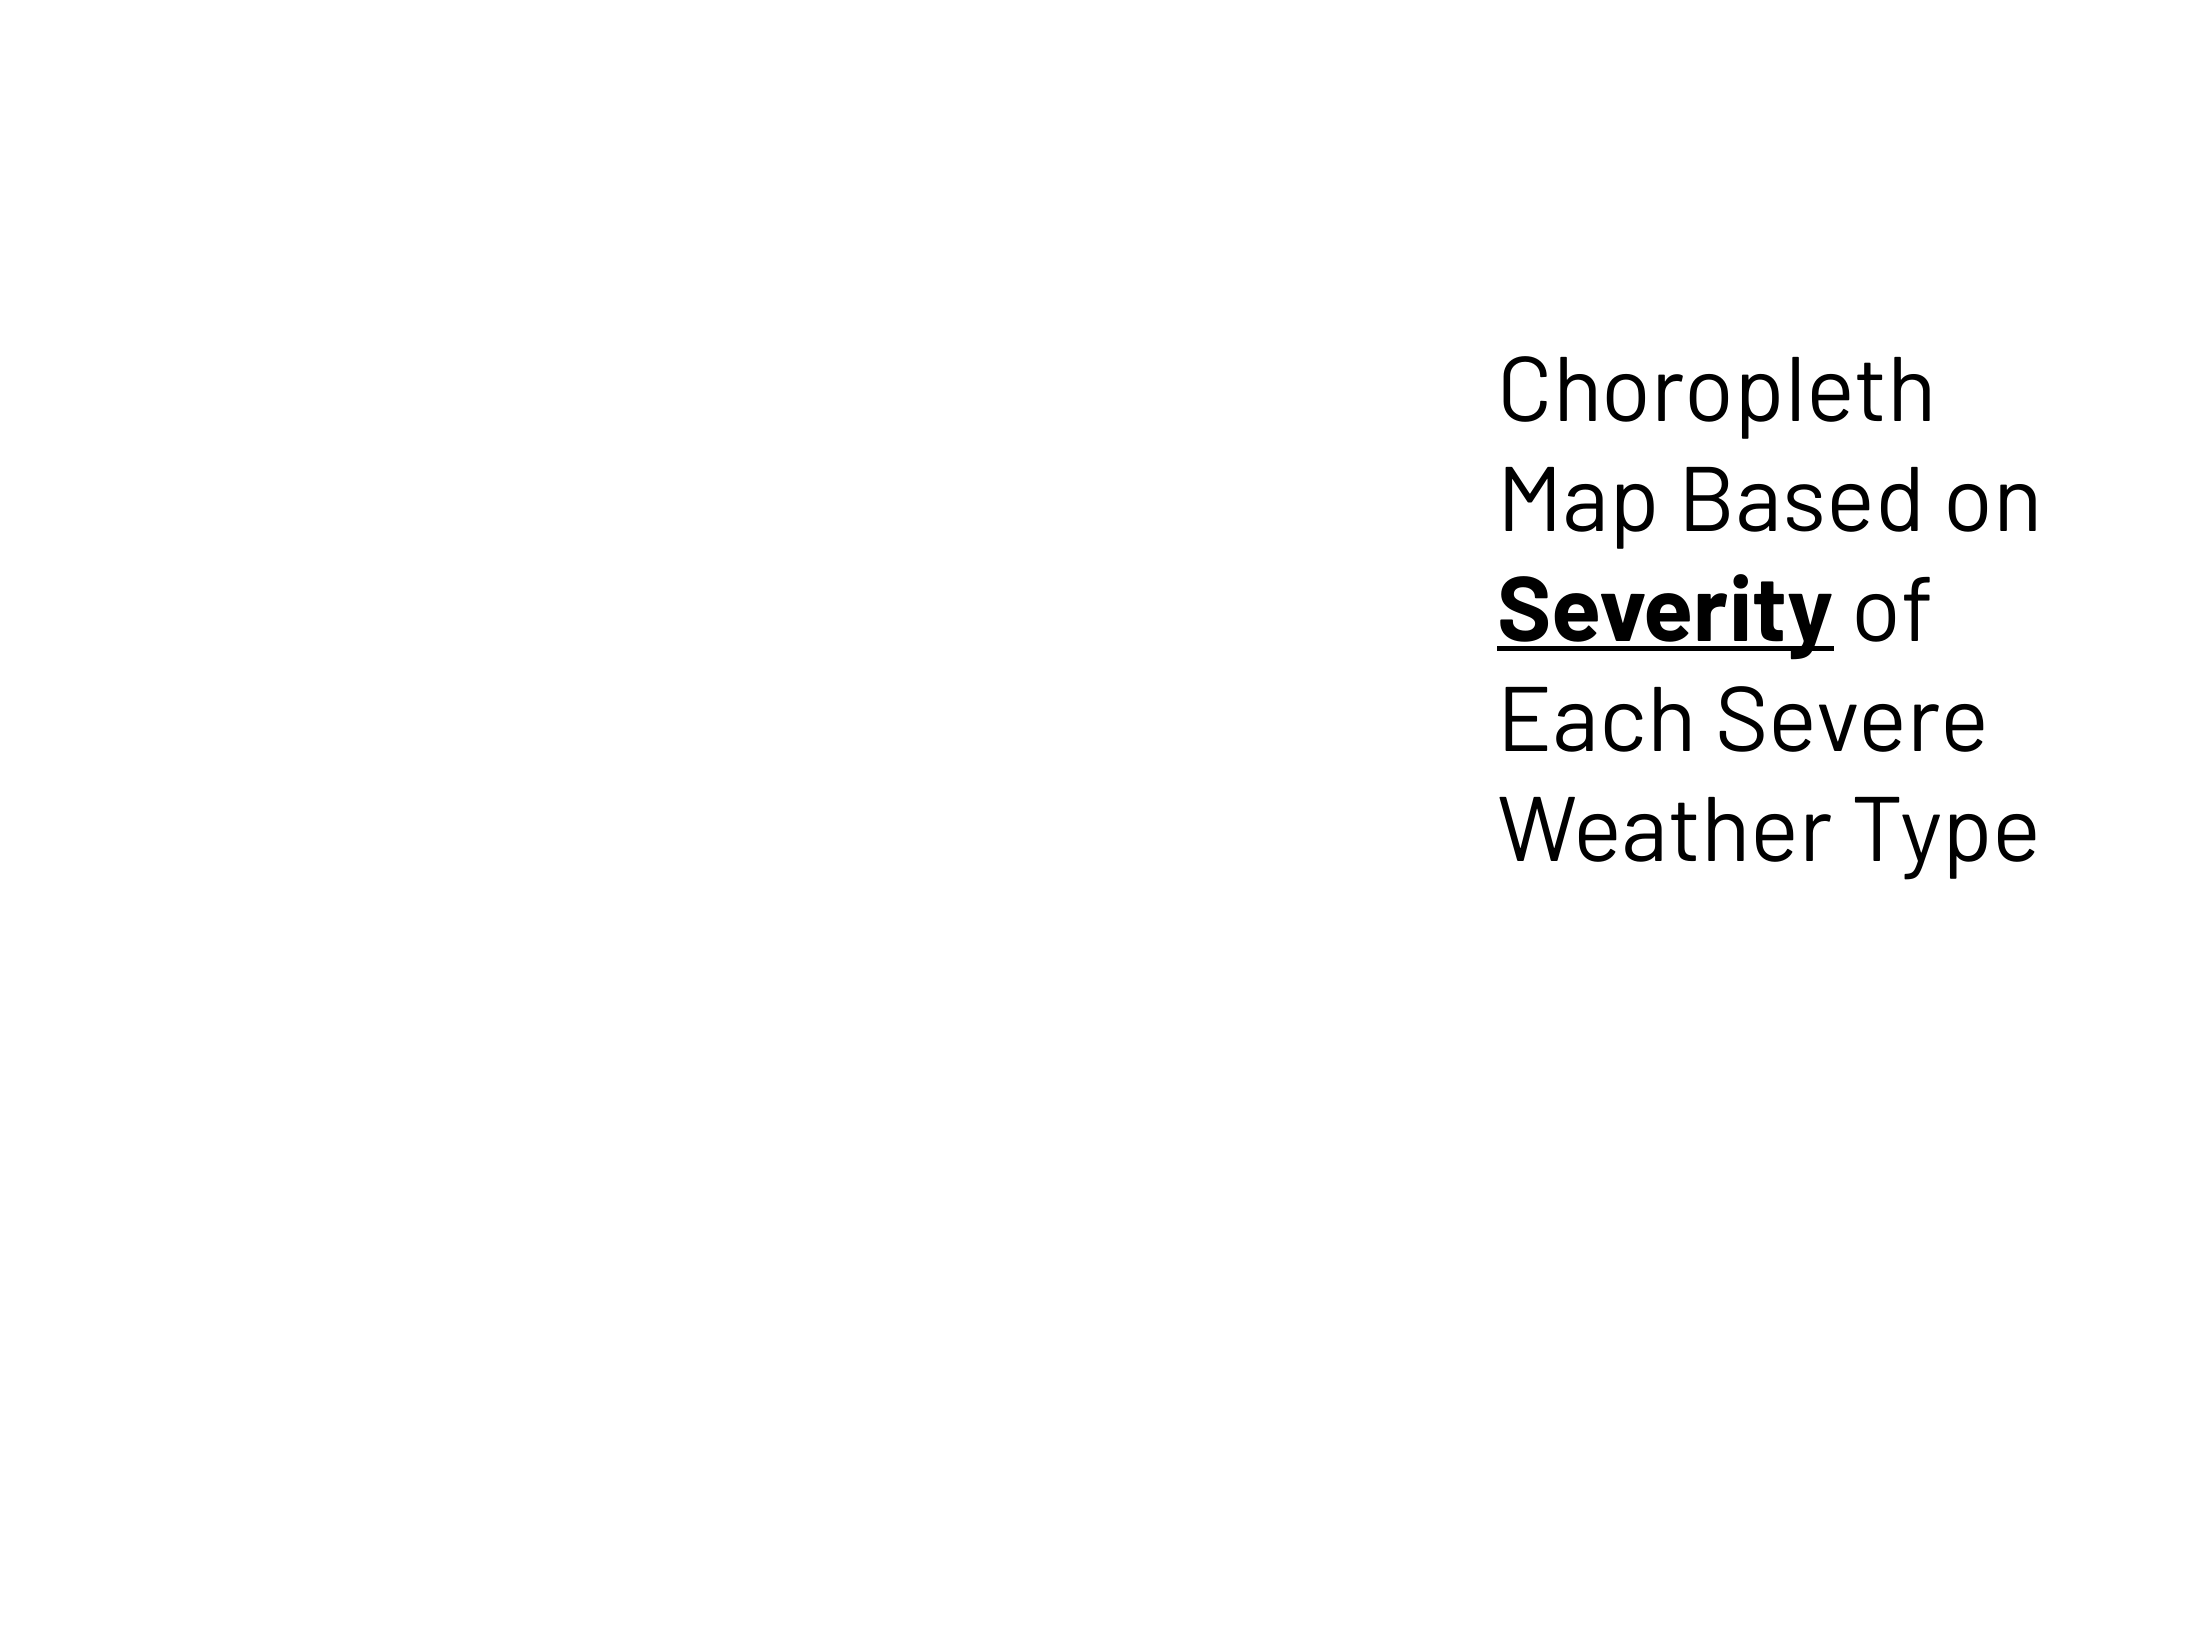

Choropleth Map Based on Severity of Each Severe Weather Type